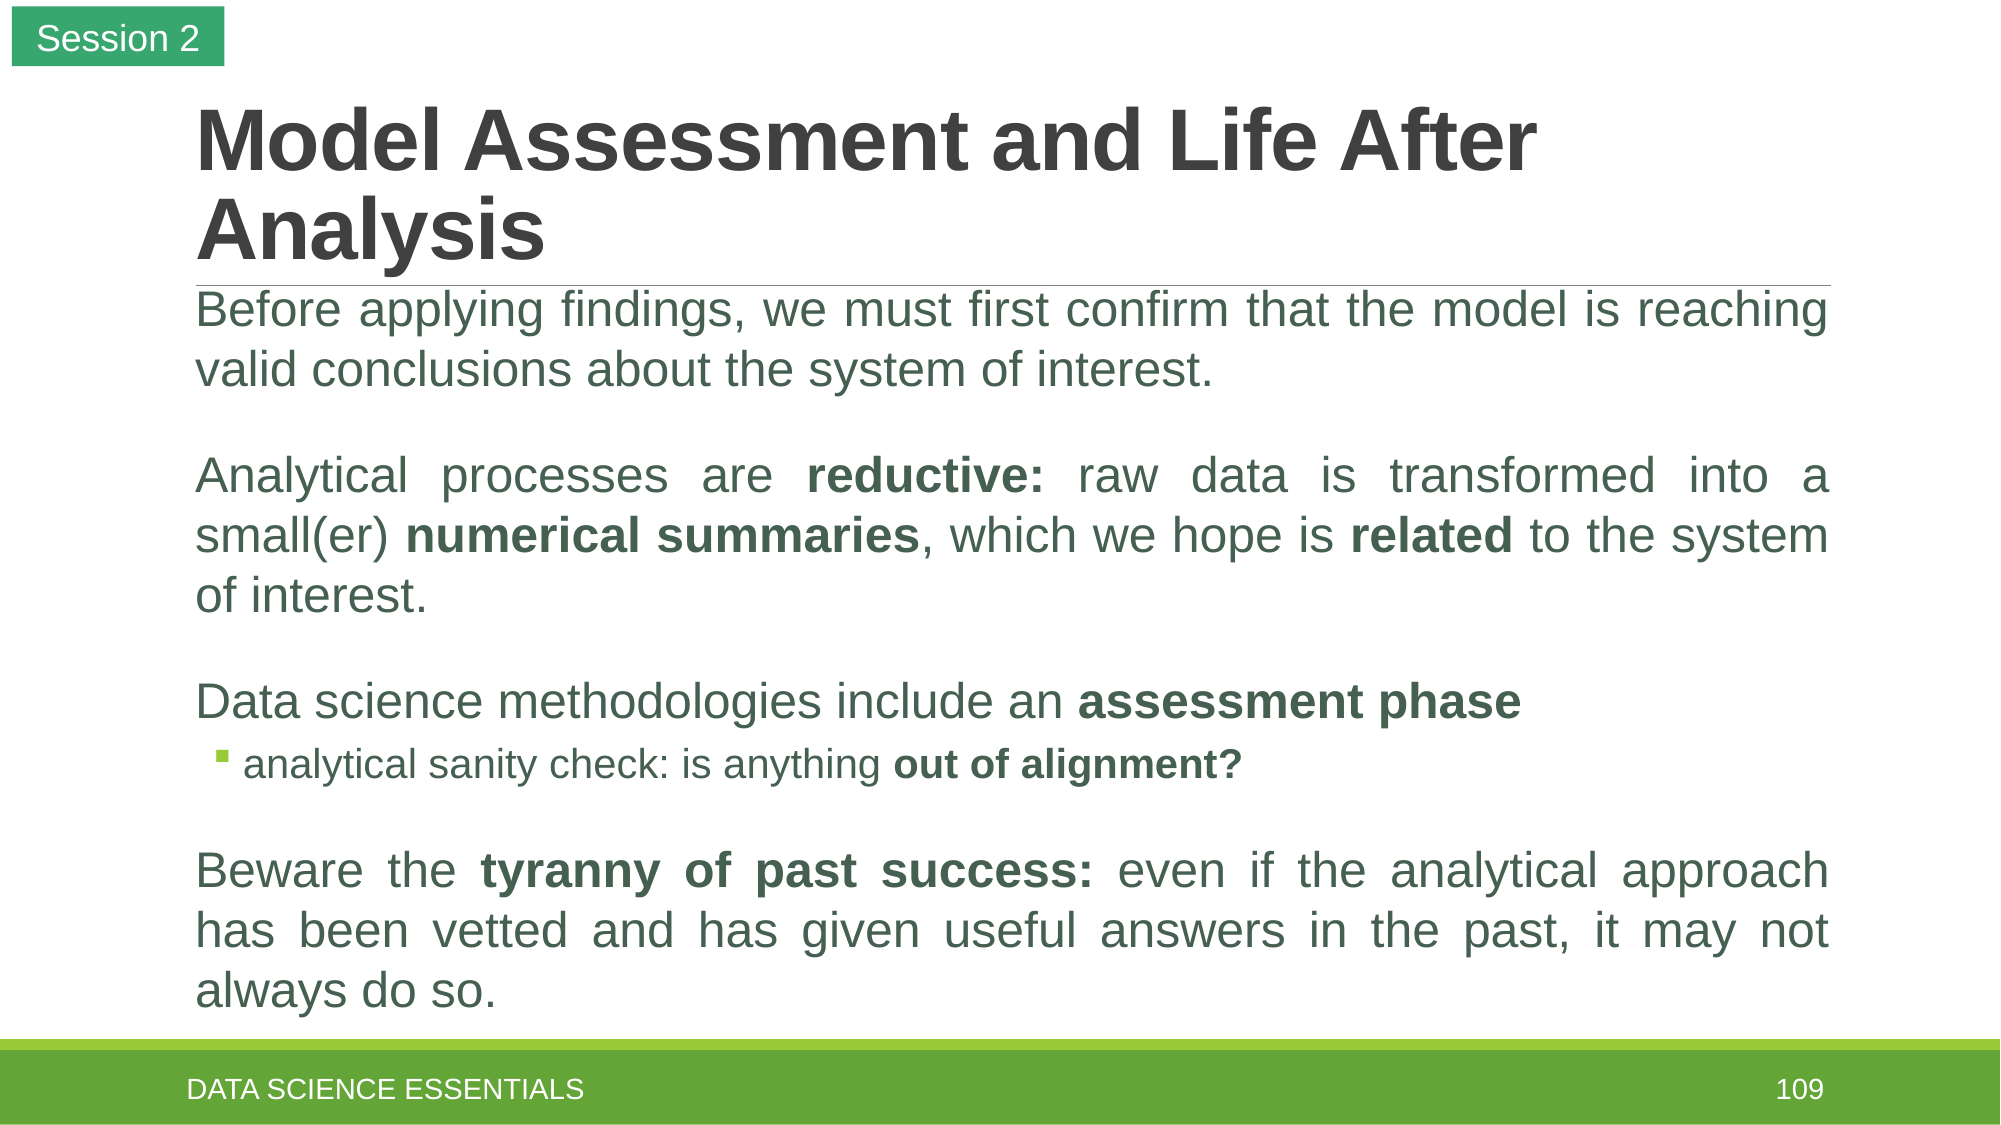

Session 2
# Model Assessment and Life After Analysis
Before applying findings, we must first confirm that the model is reaching valid conclusions about the system of interest.
Analytical processes are reductive: raw data is transformed into a small(er) numerical summaries, which we hope is related to the system of interest.
Data science methodologies include an assessment phase
analytical sanity check: is anything out of alignment?
Beware the tyranny of past success: even if the analytical approach has been vetted and has given useful answers in the past, it may not always do so.
DATA SCIENCE ESSENTIALS
109